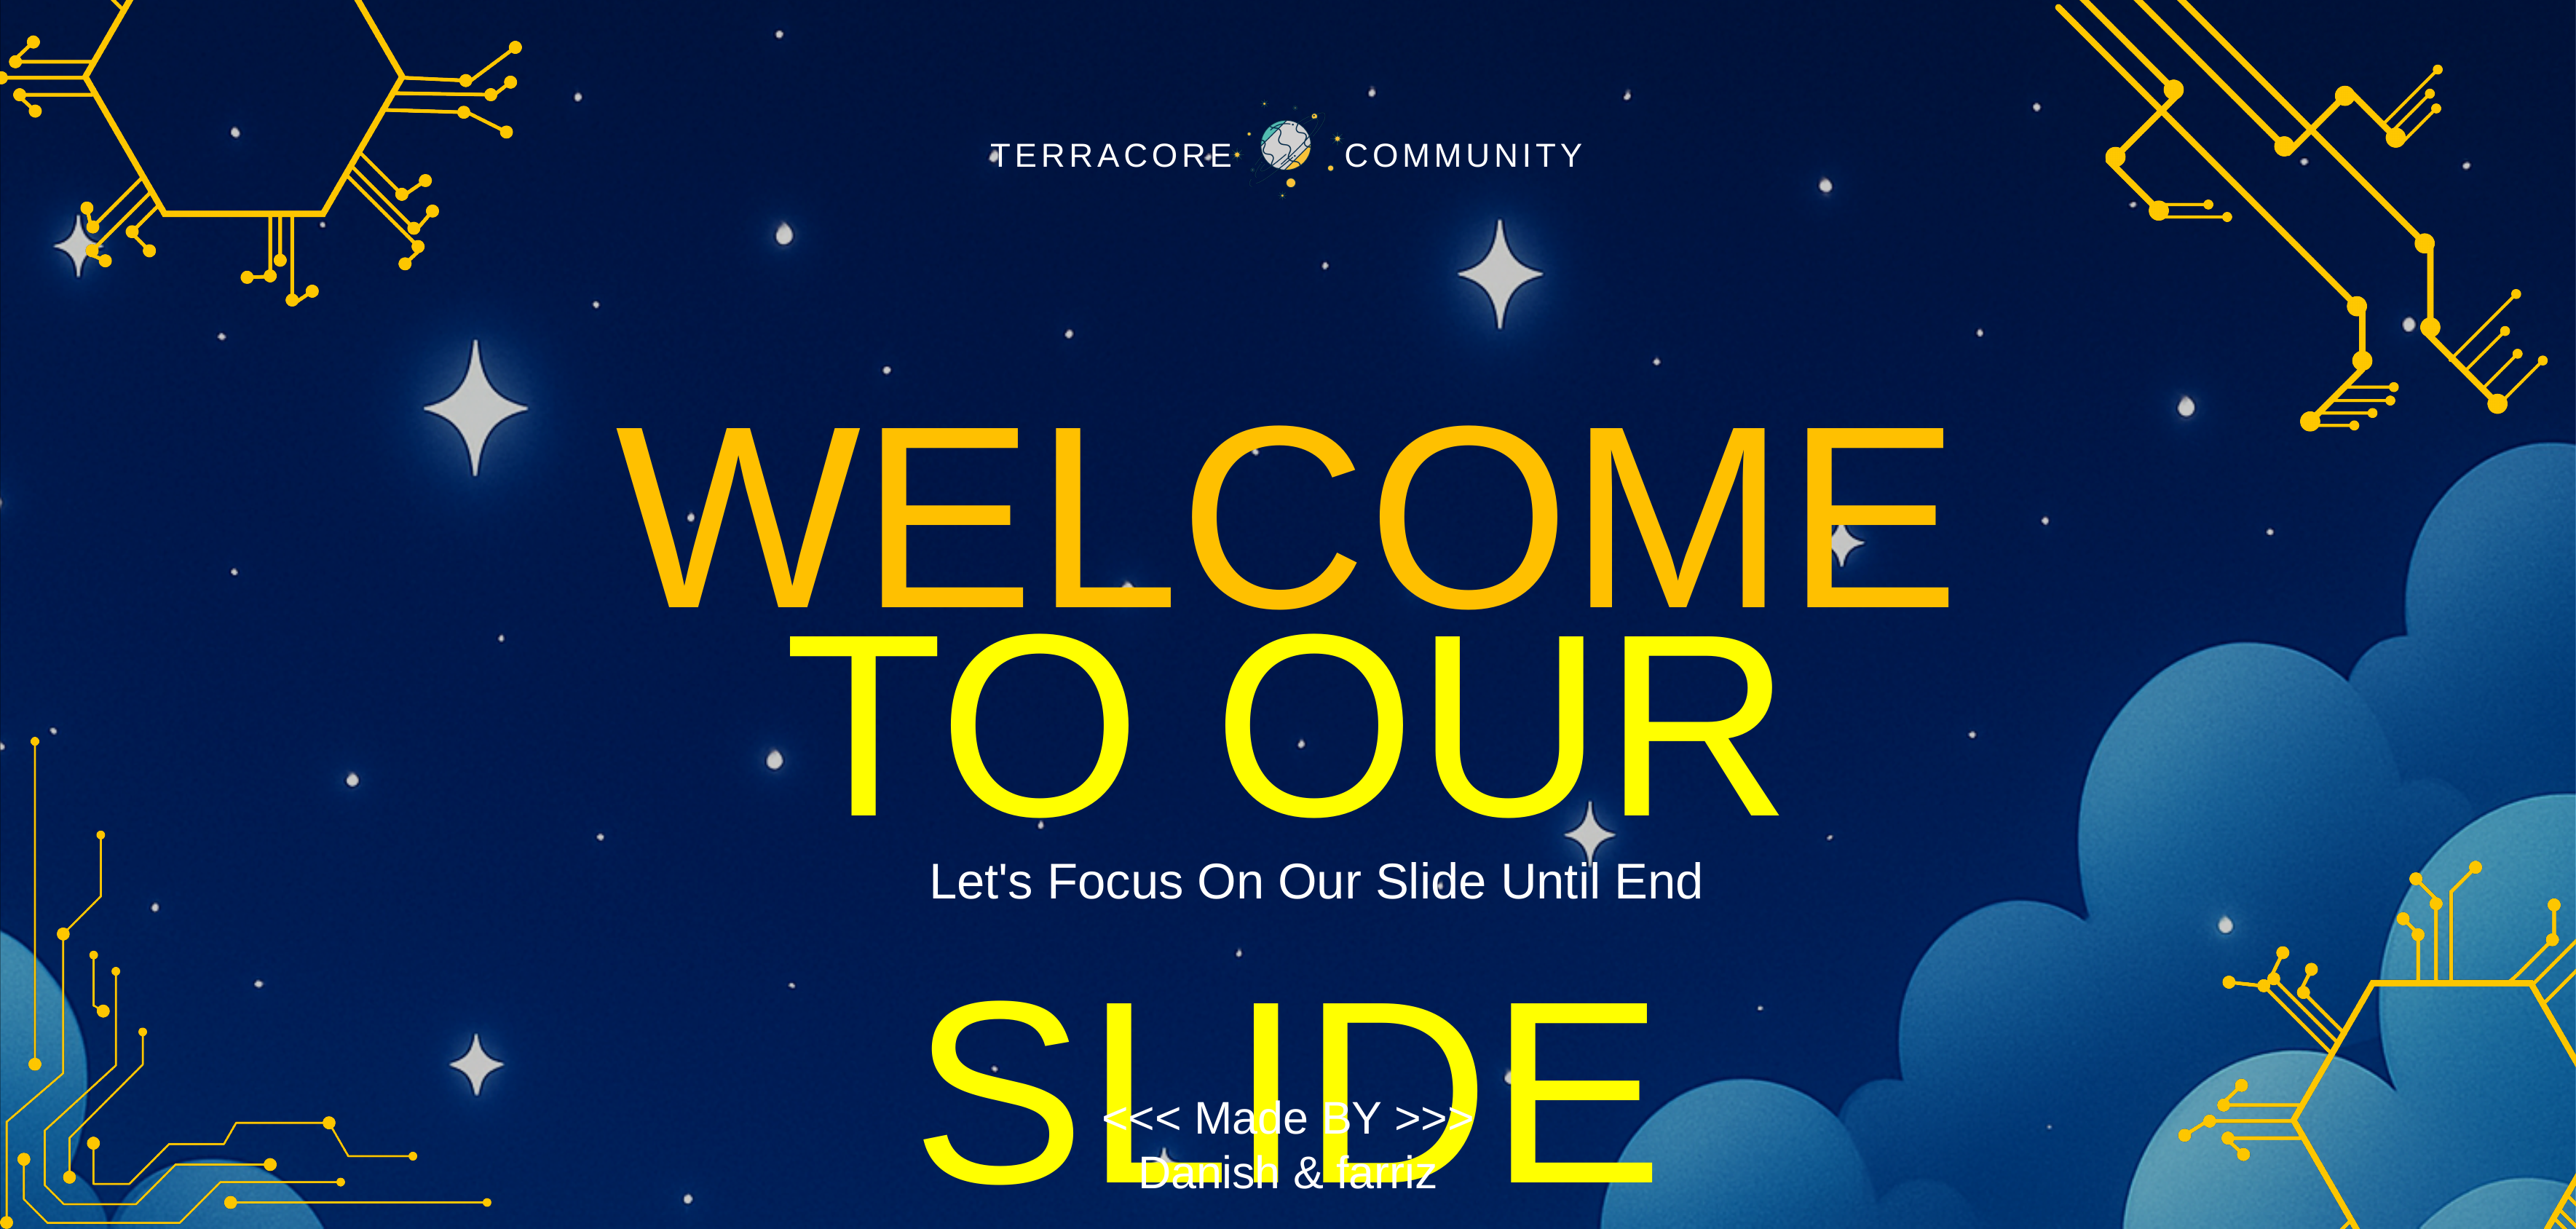

TERRACORE
COMMUNITY
WELCOME
TO OUR SLIDE

Let's Focus On Our Slide Until End

<<< Made BY >>>
Danish & farriz